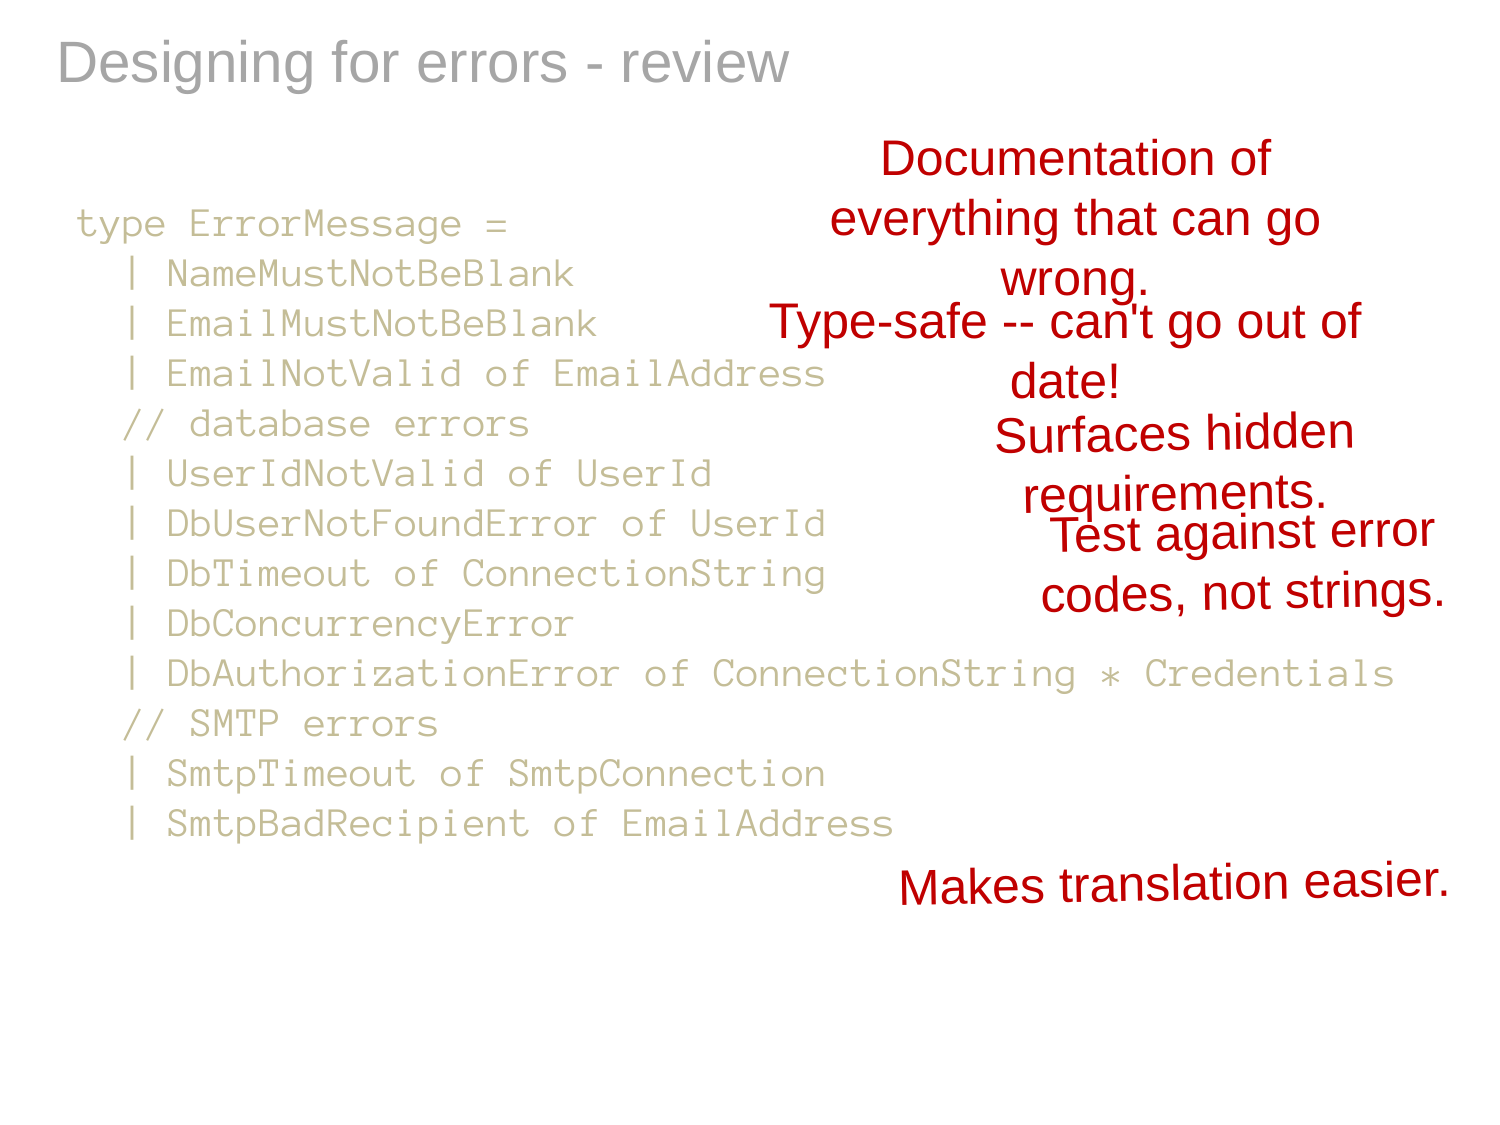

# Designing for errors - review
Documentation of everything that can go wrong.
type ErrorMessage =
  | NameMustNotBeBlank
  | EmailMustNotBeBlank
  | EmailNotValid of EmailAddress
  // database errors
  | UserIdNotValid of UserId
  | DbUserNotFoundError of UserId
  | DbTimeout of ConnectionString
  | DbConcurrencyError
  | DbAuthorizationError of ConnectionString * Credentials
  // SMTP errors
  | SmtpTimeout of SmtpConnection
  | SmtpBadRecipient of EmailAddress
Type-safe -- can't go out of date!
Surfaces hidden requirements.
Test against error codes, not strings.
Makes translation easier.